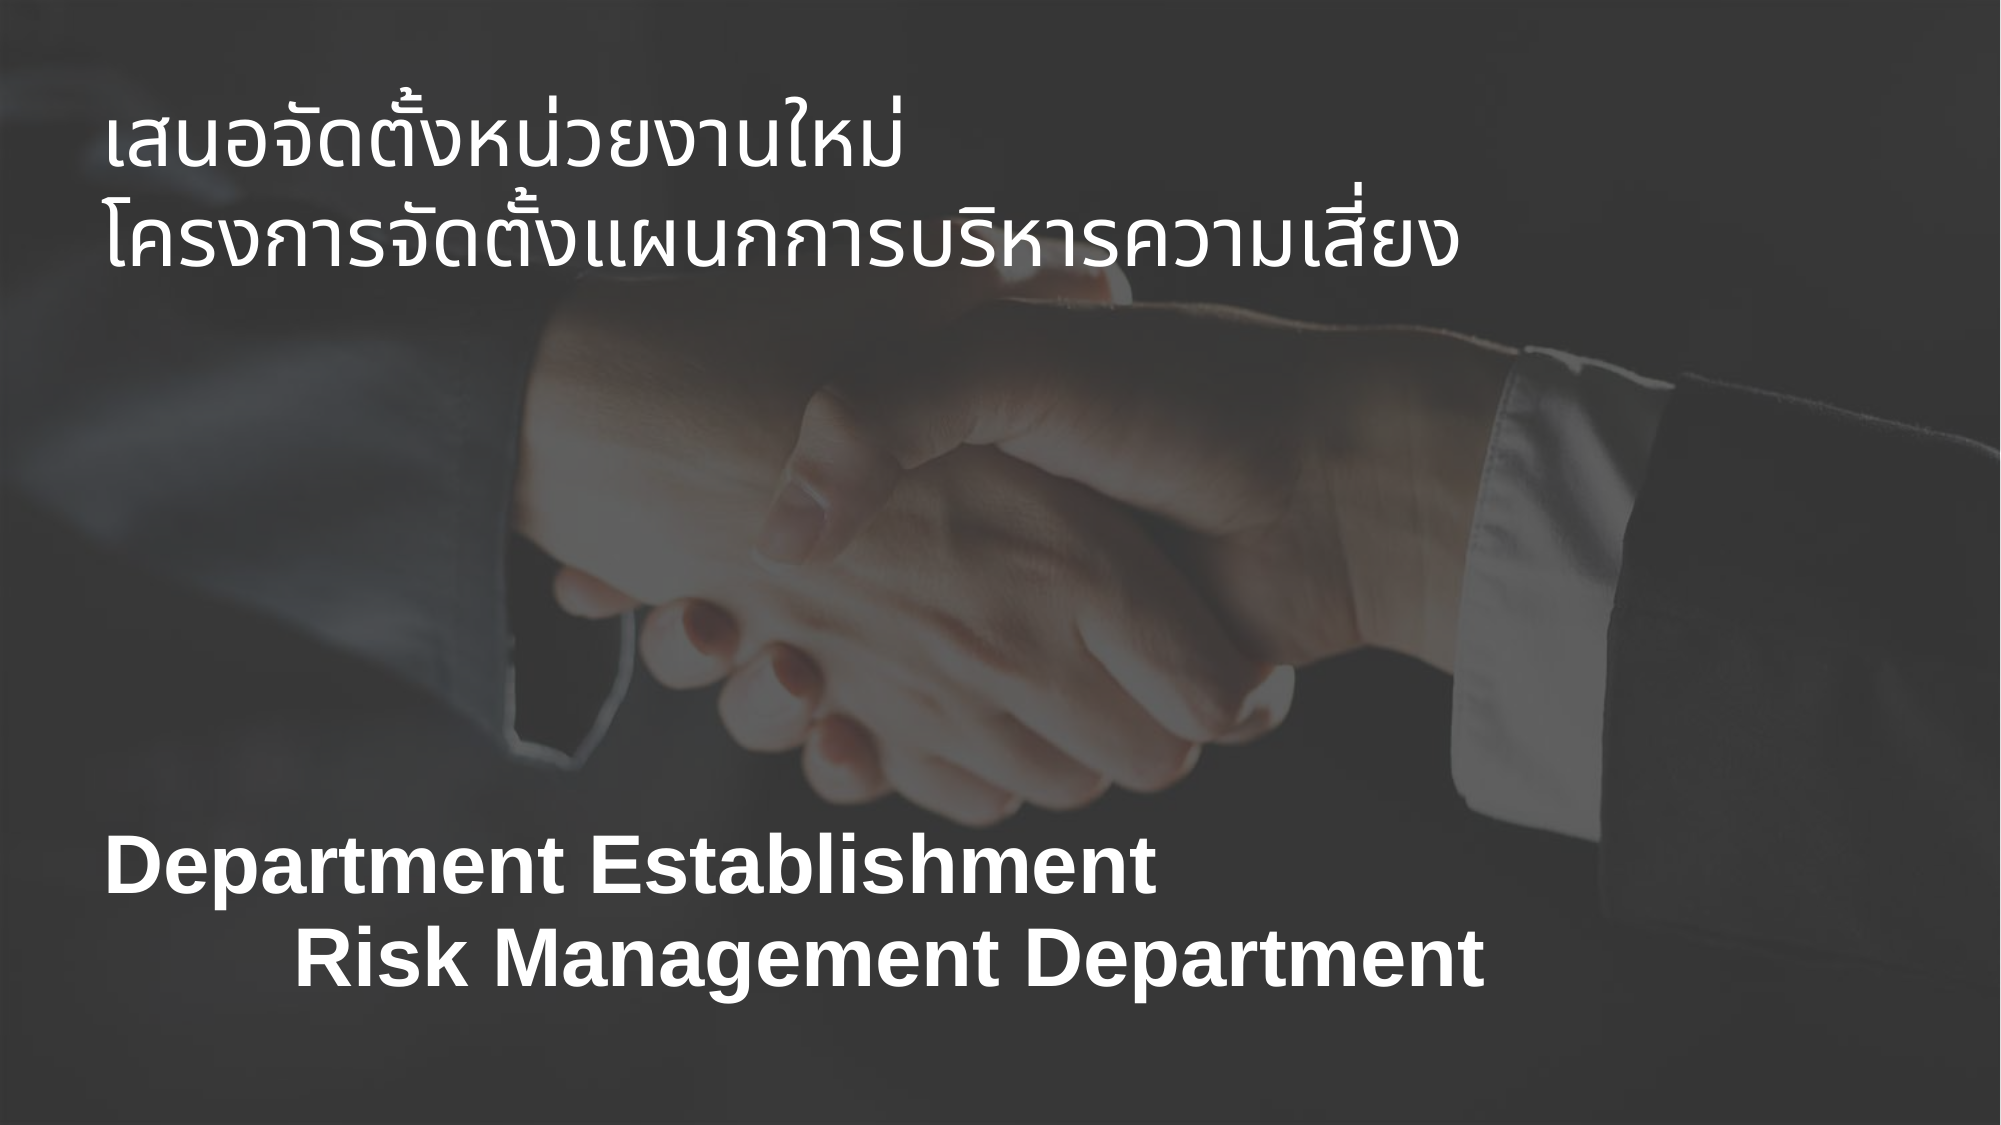

เสนอจัดตั้งหน่วยงานใหม่
โครงการจัดตั้งแผนกการบริหารความเสี่ยง
Department Establishment
Risk Management Department